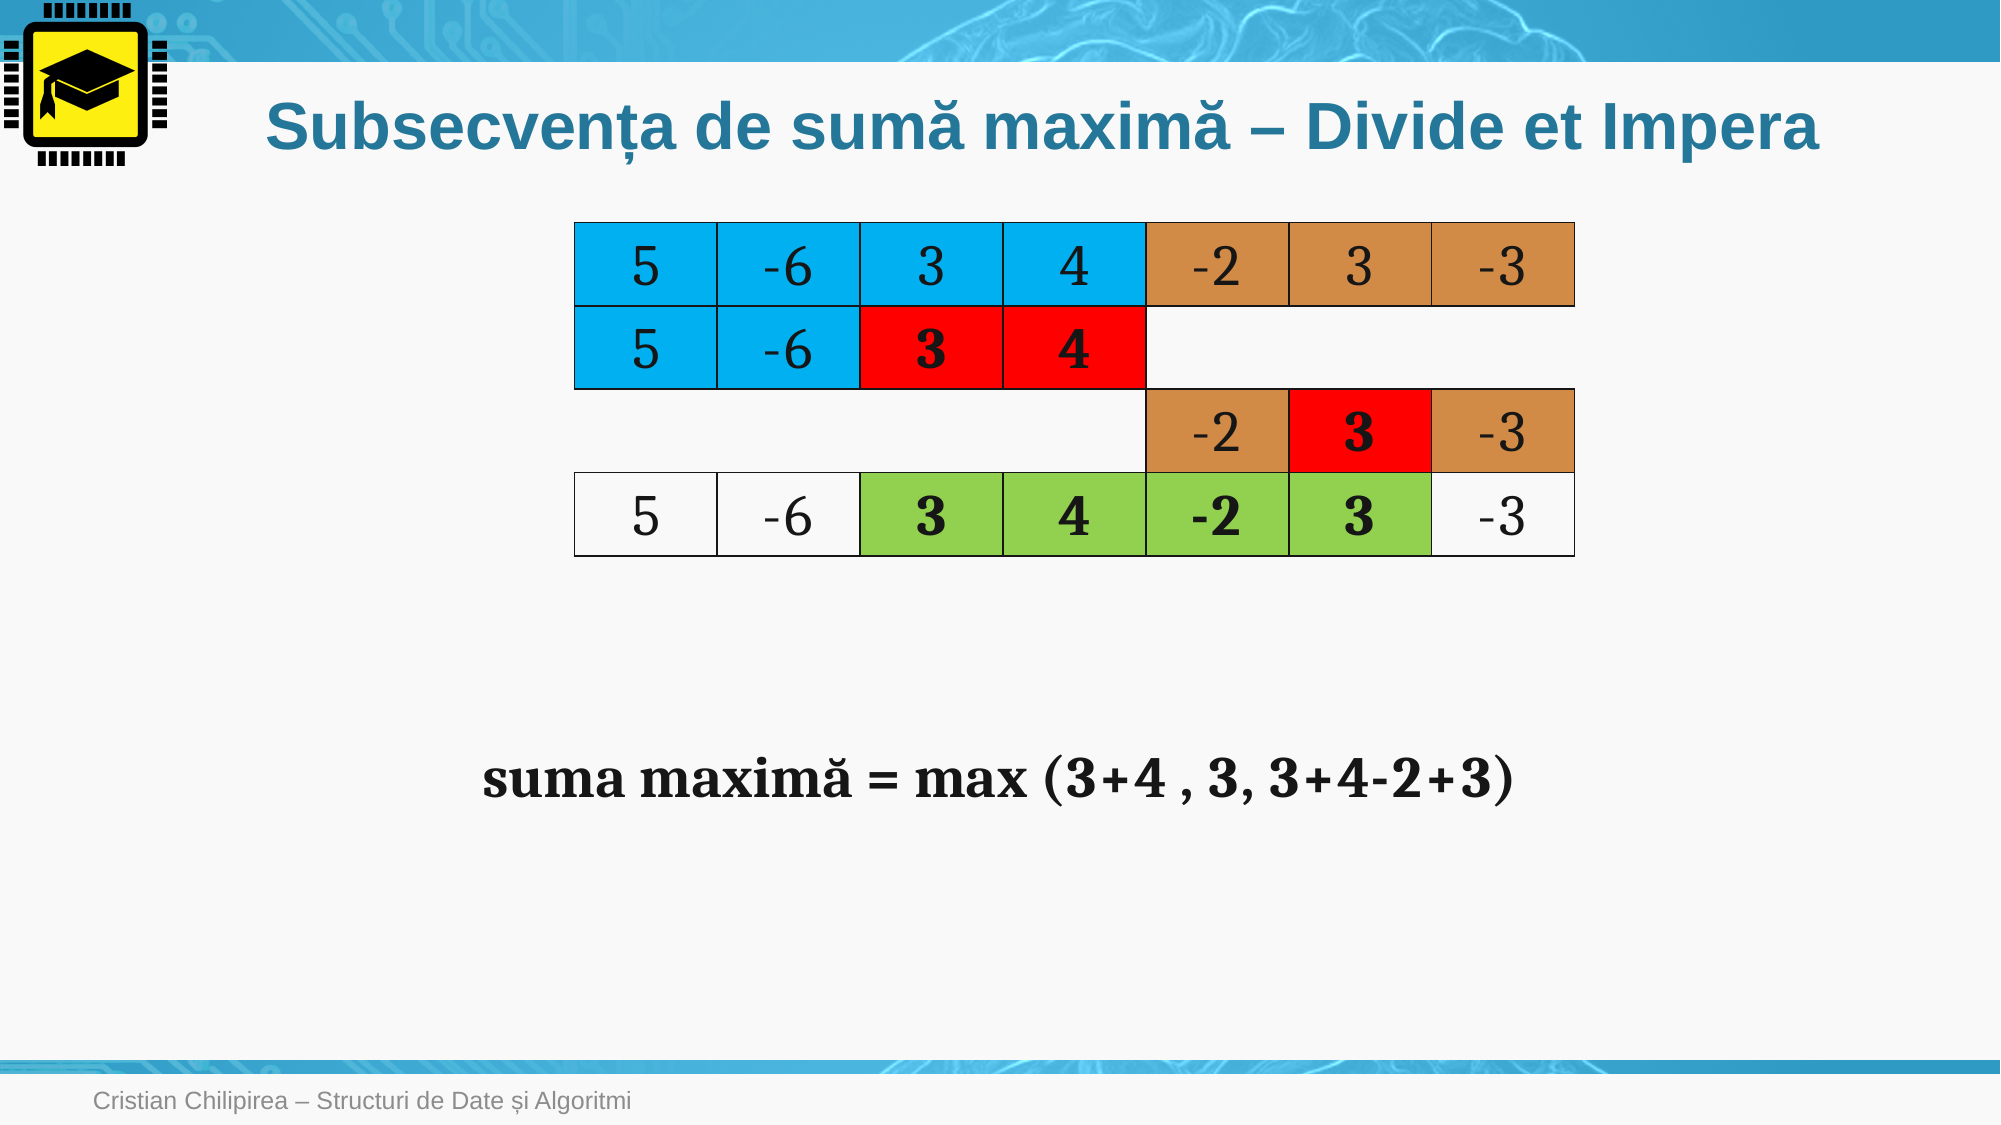

# Subsecvența de sumă maximă – Divide et Impera
| 5 | -6 | 3 | 4 | -2 | 3 | -3 |
| --- | --- | --- | --- | --- | --- | --- |
| 5 | -6 | 3 | 4 |  |  |  |
|  |  |  |  | -2 | 3 | -3 |
| 5 | -6 | 3 | 4 | -2 | 3 | -3 |
suma maximă = max (3+4 , 3, 3+4-2+3)
Cristian Chilipirea – Structuri de Date și Algoritmi